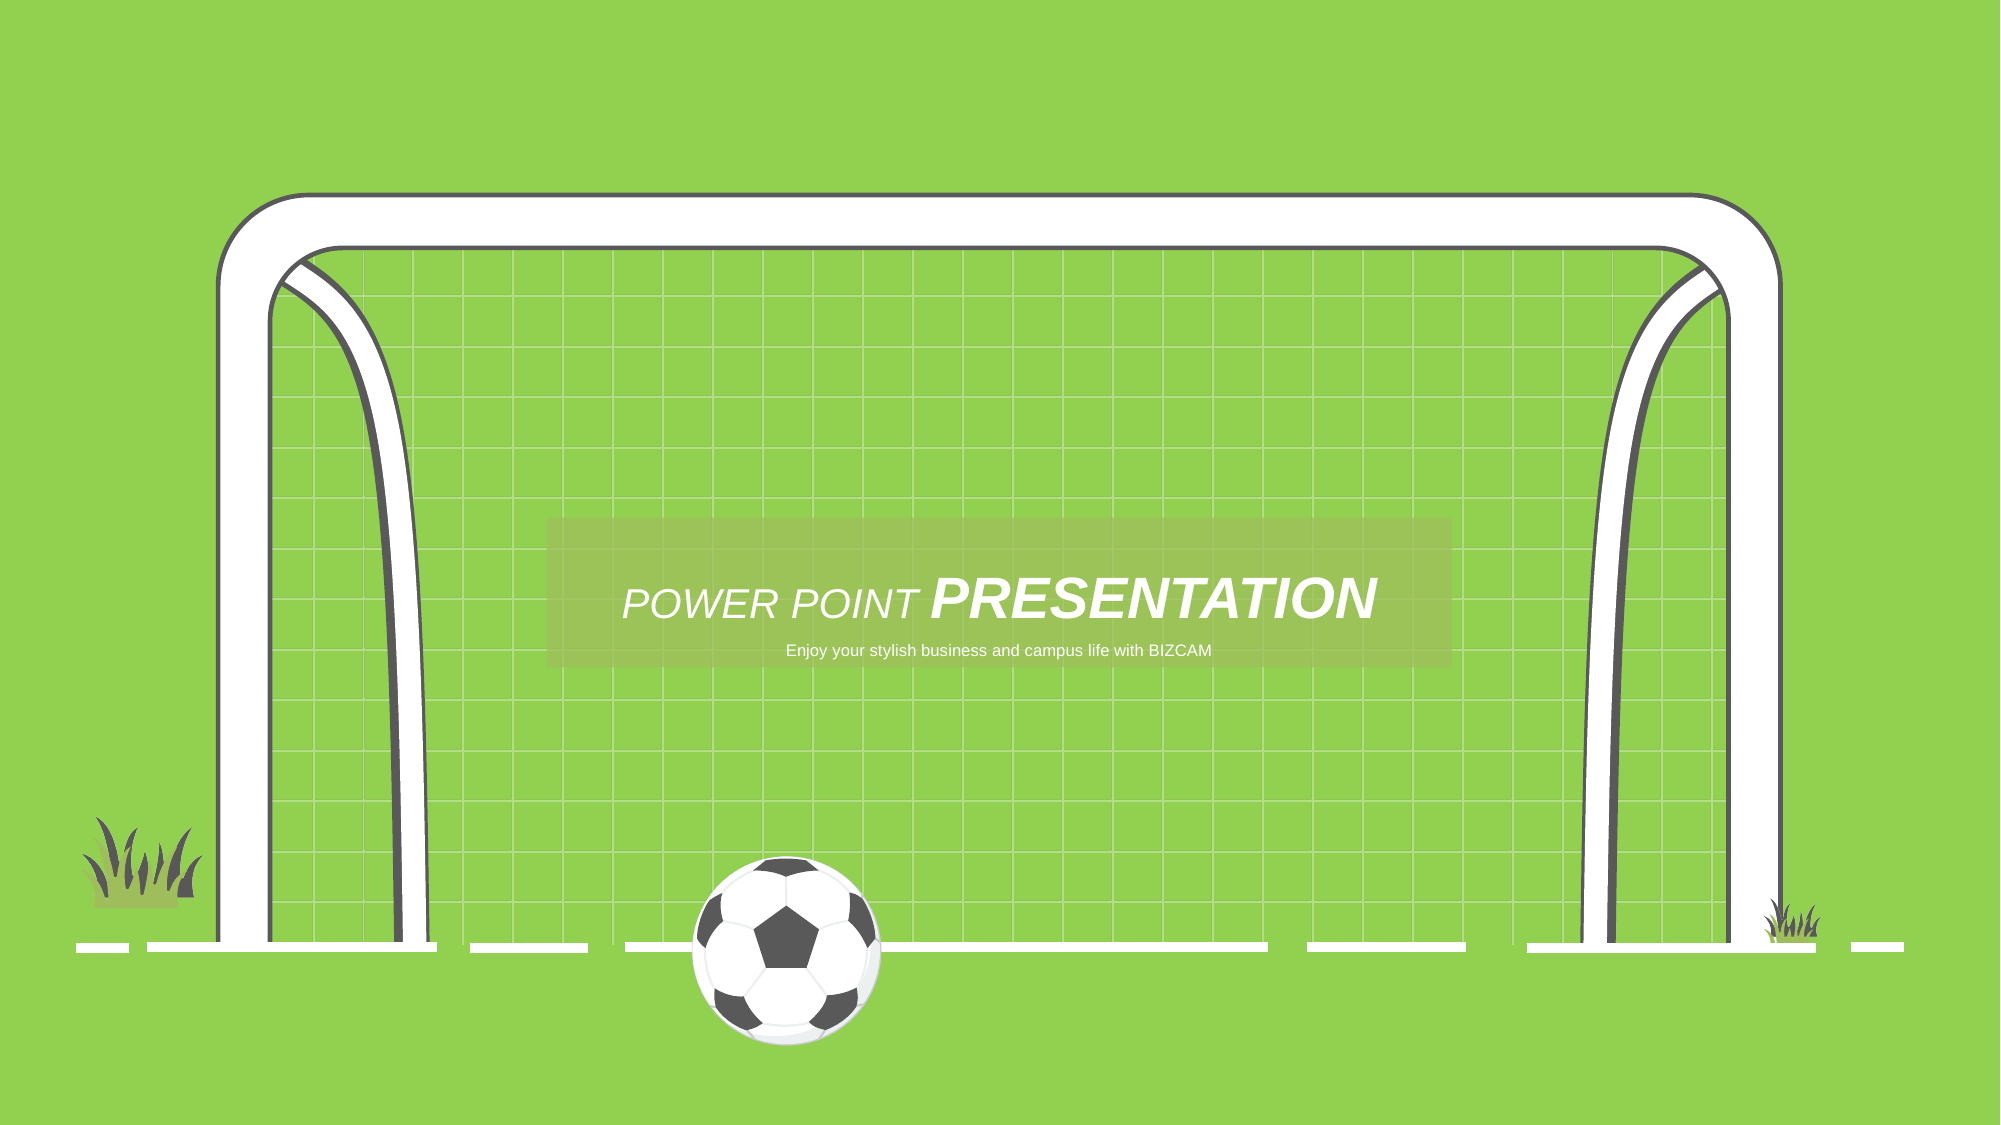

POWER POINT PRESENTATION
Enjoy your stylish business and campus life with BIZCAM